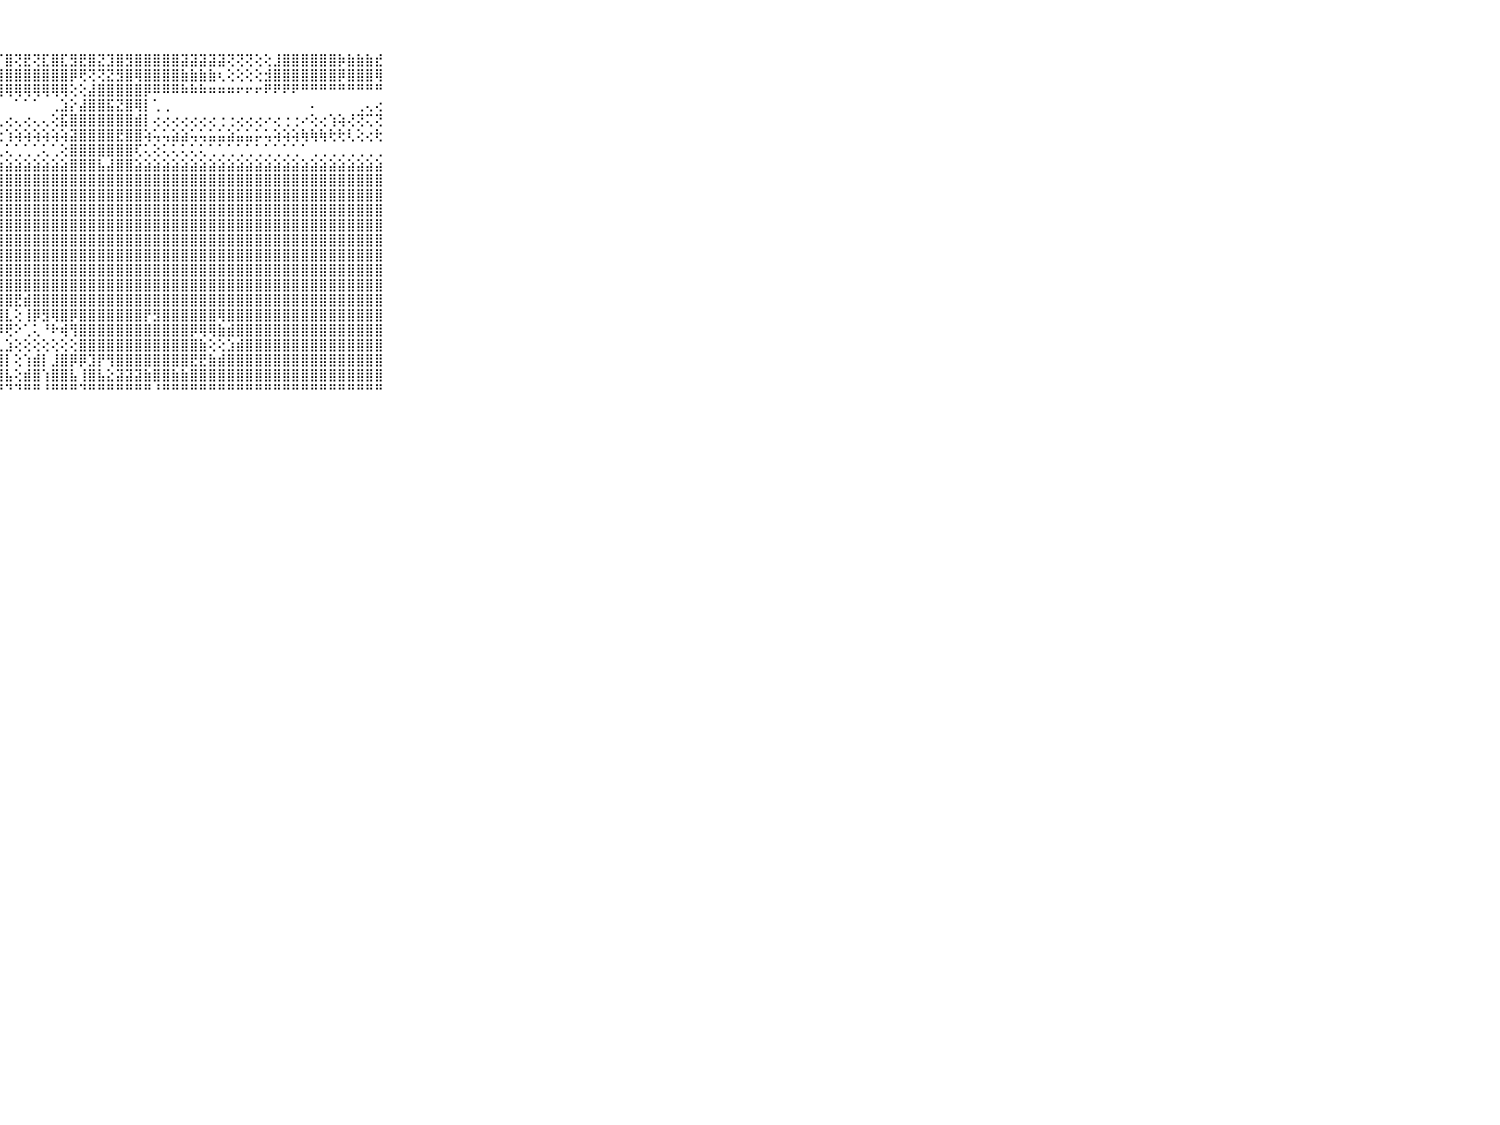

⠀⠀⠀⠀⠀⠀⠀⠀⠀⠀⠀⢻⢟⡟⢻⢟⣿⢟⡟⢻⡏⢻⢝⣟⢝⡏⢻⡏⣿⢝⣟⢝⣏⣿⣏⣻⣟⣿⣝⣹⣿⣻⣿⣿⣿⣿⣿⣽⣽⣽⣽⣽⢝⢝⢝⢕⢕⣸⣿⣿⣿⣿⣿⣿⡷⣷⣷⣷⣞⠀⠀⠀⠀⠀⠀⠀⠀⠀⠀⠀⠀
⠀⠀⠀⠀⠀⠀⠀⠀⠀⠀⠀⣿⣿⣿⣾⣧⣿⣼⣿⣾⣷⣿⣿⣿⣾⣿⣿⣿⣿⣿⣿⣿⣿⣿⣿⡿⢟⢝⢝⣝⣻⣿⢿⣿⣿⣿⣿⣷⣷⣷⣷⢆⢕⢕⢕⢕⣺⣿⣿⣿⣿⣿⣿⣿⡿⣿⣿⣿⢿⠀⠀⠀⠀⠀⠀⠀⠀⠀⠀⠀⠀
⠀⠀⠀⠀⠀⠀⠀⠀⠀⠀⠀⢿⣿⢿⣿⡿⣿⣿⣿⡿⣿⣿⢿⢿⢿⢿⢿⢿⢿⢿⢿⢿⢿⢿⢿⢕⢕⣼⣿⣿⣿⣿⣿⡿⠿⠿⠿⠷⠷⠷⠶⠶⠶⠖⠖⠖⠟⠟⠟⠟⠛⠛⠛⠛⠛⠛⠛⠛⠛⠀⠀⠀⠀⠀⠀⠀⠀⠀⠀⠀⠀
⠀⠀⠀⠀⠀⠀⠀⠀⠀⠀⠀⠀⠀⠀⠀⠀⠀⠀⠀⠀⠀⠀⠀⠀⠀⠀⠀⠀⠀⠁⠁⠁⠀⢀⣱⡕⣼⣿⣿⣯⣝⣿⢿⡇⢁⢀⠀⠀⠀⠀⠀⠀⠀⠀⠀⠀⠀⠀⠀⠀⠀⠄⠀⠀⠀⠀⢀⢄⢔⠀⠀⠀⠀⠀⠀⠀⠀⠀⠀⠀⠀
⠀⠀⠀⠀⠀⠀⠀⠀⠀⠀⠀⢄⢄⢄⢔⢔⢔⢔⢄⢅⢕⢅⢅⢄⢄⢄⢄⢄⢔⢄⢔⢄⢄⢕⣯⣿⣿⣿⣿⣿⣿⣿⣾⡇⢔⢔⢔⢔⢔⢔⢔⢐⢐⢔⢔⢔⠔⢔⢐⢐⠔⢕⢔⢱⢵⢜⢝⢍⢝⠀⠀⠀⠀⠀⠀⠀⠀⠀⠀⠀⠀
⠀⠀⠀⠀⠀⠀⠀⠀⠀⠀⠀⢄⢅⢅⢅⢅⢅⢕⢱⢵⢵⢵⢵⢵⢕⢕⢕⢕⢱⢵⢵⢵⢵⢵⢵⣽⣿⣿⣿⣿⣟⣿⣿⢵⢥⢥⣵⣵⢥⢥⣥⣥⣵⣥⣥⡥⢥⢵⢵⢵⢷⢷⢷⢗⢗⢇⢕⢔⢗⠀⠀⠀⠀⠀⠀⠀⠀⠀⠀⠀⠀
⠀⠀⠀⠀⠀⠀⠀⠀⠀⠀⠀⢁⢁⢁⢁⢁⢁⢁⢁⢁⢁⢁⢁⢁⢁⢅⢁⢁⢅⢁⢁⢁⢅⢁⢕⣿⣿⣿⣿⣿⣿⣿⢏⢅⢕⢅⢅⢅⢅⢅⢁⢁⢁⢁⢁⢁⢁⢁⢁⢁⠁⢀⢀⢀⢀⢀⢀⢀⢀⠀⠀⠀⠀⠀⠀⠀⠀⠀⠀⠀⠀
⠀⠀⠀⠀⠀⠀⠀⠀⠀⠀⠀⣵⣵⣵⣵⣵⣵⣵⣵⣵⣵⣵⣵⣵⣵⣵⣵⣵⣵⣵⣵⣵⣵⣵⣵⣿⣿⣿⣧⣼⣿⣿⣵⣵⣵⣵⣵⣵⣵⣵⣵⣵⣵⣵⣵⣵⣵⣵⣵⣵⣵⣵⣵⣵⣵⣵⣵⣵⣵⠀⠀⠀⠀⠀⠀⠀⠀⠀⠀⠀⠀
⠀⠀⠀⠀⠀⠀⠀⠀⠀⠀⠀⣿⡏⢝⣿⣿⣿⣿⣿⣿⣿⣿⣿⡏⢹⣿⣿⣿⣿⣿⣿⣿⣿⣿⣿⣿⣿⣿⣿⣿⣿⣿⣿⣿⣿⣿⣿⣿⣿⣿⣿⣿⣿⣿⣿⣿⣿⣿⣿⣿⣿⣿⣿⣿⣿⣿⣿⣿⣿⠀⠀⠀⠀⠀⠀⠀⠀⠀⠀⠀⠀
⠀⠀⠀⠀⠀⠀⠀⠀⠀⠀⠀⣿⡇⢜⣿⣿⣿⣿⣿⣿⣿⣿⣿⢕⢸⣿⣿⣿⣿⣿⣿⣿⣿⣿⣿⣿⣿⣿⣿⣿⣿⣿⣿⣿⣿⣿⣿⣿⣿⣿⣿⣿⣿⣿⣿⣿⣿⣿⣿⣿⣿⣿⣿⣿⣿⣿⣿⣿⣿⠀⠀⠀⠀⠀⠀⠀⠀⠀⠀⠀⠀
⠀⠀⠀⠀⠀⠀⠀⠀⠀⠀⠀⣿⡇⢕⣿⣿⣿⣿⣿⣿⣿⣿⣿⢕⢜⣿⣿⣿⣿⣿⣿⣿⣿⣿⣿⣿⣿⣿⣿⣿⣿⣿⣿⣿⣿⣿⣿⣿⣿⣿⣿⣿⣿⣿⣿⣿⣿⣿⣿⣿⣿⣿⣿⣿⣿⣿⣿⣿⣿⠀⠀⠀⠀⠀⠀⠀⠀⠀⠀⠀⠀
⠀⠀⠀⠀⠀⠀⠀⠀⠀⠀⠀⣿⡇⢕⢿⣿⣿⣿⣿⣿⣿⣿⣿⡇⢸⣿⣿⣿⣿⣿⣿⣿⣿⣿⣿⣿⣿⣿⣿⣿⣿⣿⣿⣿⣿⣿⣿⣿⣿⣿⣿⣿⣿⣿⣿⣿⣿⣿⣿⣿⣿⣿⣿⣿⣿⣿⣿⣿⣿⠀⠀⠀⠀⠀⠀⠀⠀⠀⠀⠀⠀
⠀⠀⠀⠀⠀⠀⠀⠀⠀⠀⠀⣿⣷⢕⢸⣿⣿⣿⣿⣿⣿⣿⣿⡇⢱⣿⣿⣿⣿⣿⣿⣿⣿⣿⣿⣿⣿⣿⣿⣿⣿⣿⣿⣿⣿⣿⣿⣿⣿⣿⣿⣿⣿⣿⣿⣿⣿⣿⣿⣿⣿⣿⣿⣿⣿⣿⣿⣿⣿⠀⠀⠀⠀⠀⠀⠀⠀⠀⠀⠀⠀
⠀⠀⠀⠀⠀⠀⠀⠀⠀⠀⠀⣿⣿⢕⢸⣿⣿⣿⣿⣿⣿⣿⣿⡇⢱⣿⣿⣿⣿⣿⣿⣿⣿⣿⣿⣿⣿⣿⣿⣿⣿⣿⣿⣿⣿⣿⣿⣿⣿⣿⣿⣿⣿⣿⣿⣿⣿⣿⣿⣿⣿⣿⣿⣿⣿⣿⣿⣿⣿⠀⠀⠀⠀⠀⠀⠀⠀⠀⠀⠀⠀
⠀⠀⠀⠀⠀⠀⠀⠀⠀⠀⠀⣿⣿⣕⣸⣿⣿⣿⣿⣿⣿⣿⣿⣇⣜⣿⣿⣿⣿⣿⣿⣿⣿⣿⣿⣿⣿⣿⣿⣿⣿⣿⣿⣿⣿⣿⣿⣿⣿⣿⣿⣿⣿⣿⣿⣿⣿⣿⣿⣿⣿⣿⣿⣿⣿⣿⣿⣿⣿⠀⠀⠀⠀⠀⠀⠀⠀⠀⠀⠀⠀
⠀⠀⠀⠀⠀⠀⠀⠀⠀⠀⠀⣿⣿⣿⣿⣿⣿⣿⣿⣿⣿⣿⣿⣿⣿⣿⣿⣿⣿⣿⣿⣿⣿⣿⣿⣿⣿⣿⣿⣿⣿⣿⣿⣿⣿⣿⣿⣿⣿⣿⣿⣿⣿⣿⣿⣿⣿⣿⣿⣿⣿⣿⣿⣿⣿⣿⣿⣿⣿⠀⠀⠀⠀⠀⠀⠀⠀⠀⠀⠀⠀
⠀⠀⠀⠀⠀⠀⠀⠀⠀⠀⠀⣿⣿⣿⣿⣿⣿⣿⣿⣿⣿⣿⣿⣿⣿⣿⣿⣿⣿⣟⣾⣿⣿⣿⣿⣿⣿⣿⣿⣿⣿⣿⣿⣿⣿⣿⣿⣿⣿⣿⣿⣿⣿⣿⣿⣿⣿⣿⣿⣿⣿⣿⣿⣿⣿⣿⣿⣿⣿⠀⠀⠀⠀⠀⠀⠀⠀⠀⠀⠀⠀
⠀⠀⠀⠀⠀⠀⠀⠀⠀⠀⠀⢿⣿⣿⣿⣿⡟⢟⢿⢟⢟⢿⣿⣿⣿⣿⣿⣿⣇⢕⢸⡿⣻⢿⣿⡿⣿⣿⣿⣿⣿⣿⣿⡟⣻⣿⣿⣿⣿⣿⣿⢿⣿⣿⣿⣿⣿⣿⣿⣿⣿⣿⣿⣿⣿⣿⣿⣿⣿⠀⠀⠀⠀⠀⠀⠀⠀⠀⠀⠀⠀
⠀⠀⠀⠀⠀⠀⠀⠀⠀⠀⠀⢝⢿⢿⢿⢽⢕⢕⢕⢕⢕⢜⢻⢿⣻⣿⣿⡿⢟⠕⢁⢅⠘⠗⢾⢻⣿⣿⣿⣿⣿⣿⣿⣿⣿⣿⣿⣿⡿⢿⢿⣷⣾⣿⣿⣿⣿⣿⣿⣿⣿⣿⣿⣿⣿⣿⣿⣿⣿⠀⠀⠀⠀⠀⠀⠀⠀⠀⠀⠀⠀
⠀⠀⠀⠀⠀⠀⠀⠀⠀⠀⠀⢀⢄⢄⡀⢀⢀⢕⢅⢁⢁⢕⢑⢁⢁⢁⢁⢁⣱⢕⢕⢕⢕⢕⢕⢕⣿⣿⣿⣿⣿⣿⣿⣿⣿⣿⣿⣿⣿⣷⢕⢕⣱⣾⣿⣿⣿⣿⣿⣿⣿⣿⣿⣿⣿⣿⣿⣿⣿⠀⠀⠀⠀⠀⠀⠀⠀⠀⠀⠀⠀
⠀⠀⠀⠀⠀⠀⠀⠀⠀⠀⠀⢕⢱⣼⡇⢕⢕⢕⢁⢅⢅⢅⢜⢜⣸⣿⣿⣿⡇⢕⢱⣾⡇⣸⣿⡿⡿⣹⡟⢻⣿⣿⣿⣿⣿⣿⣿⣿⣟⣟⣷⣾⣿⣿⣿⣿⣿⣿⣿⣿⣿⣿⣿⣿⣿⣿⣿⣿⣿⠀⠀⠀⠀⠀⠀⠀⠀⠀⠀⠀⠀
⠀⠀⠀⠀⠀⠀⠀⠀⠀⠀⠀⢕⢸⢿⡇⢕⢕⢕⢕⢕⢕⢕⢕⢸⣿⣿⣿⣿⣧⢕⣾⣿⢱⣿⣿⣧⢸⣿⣧⣕⣽⣽⣽⣷⣿⣿⣷⣷⣿⣿⣿⣿⣿⣿⣿⣿⣿⣿⣿⣿⣿⣿⣿⣿⣿⣿⣿⣿⣿⠀⠀⠀⠀⠀⠀⠀⠀⠀⠀⠀⠀
⠀⠀⠀⠀⠀⠀⠀⠀⠀⠀⠀⠑⠑⠑⠁⠁⠁⠁⠁⠁⠁⠑⠑⠘⠙⠛⠙⠙⠙⠙⠛⠛⠘⠛⠛⠛⠙⠛⠛⠛⠛⠛⠛⠛⠘⠛⠛⠛⠛⠛⠛⠛⠛⠛⠛⠛⠛⠛⠛⠛⠛⠛⠛⠛⠛⠛⠛⠛⠛⠀⠀⠀⠀⠀⠀⠀⠀⠀⠀⠀⠀